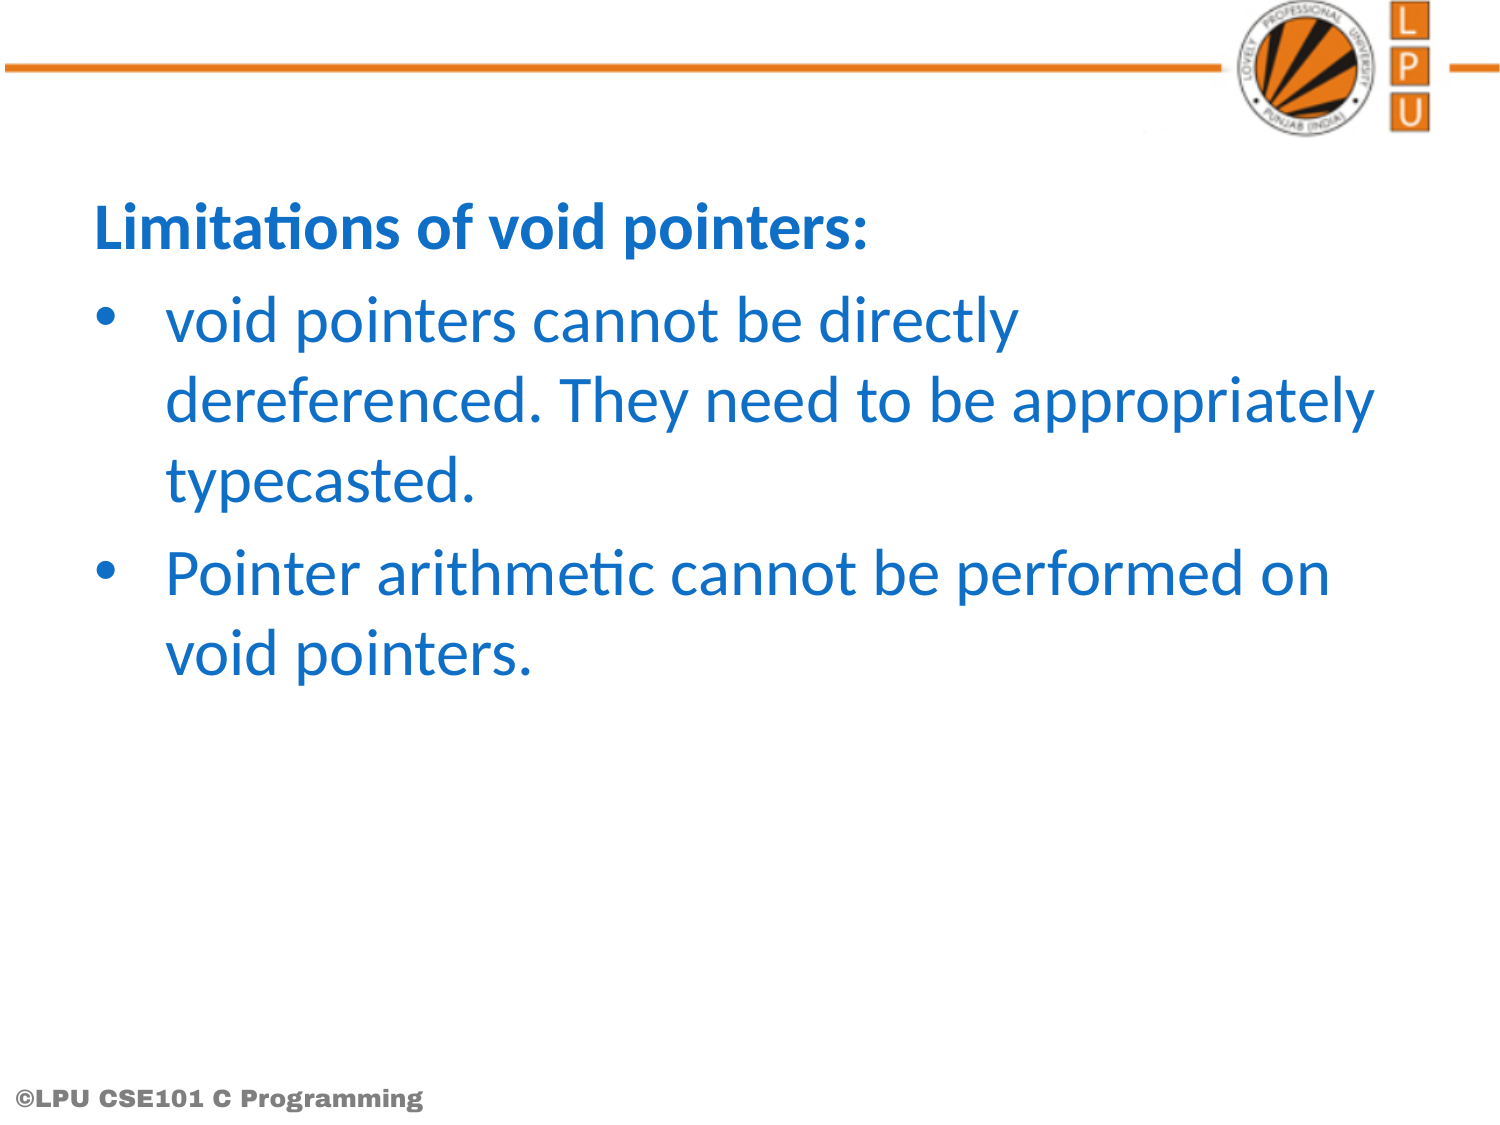

Limitations of void pointers:
void pointers cannot be directly dereferenced. They need to be appropriately typecasted.
Pointer arithmetic cannot be performed on void pointers.